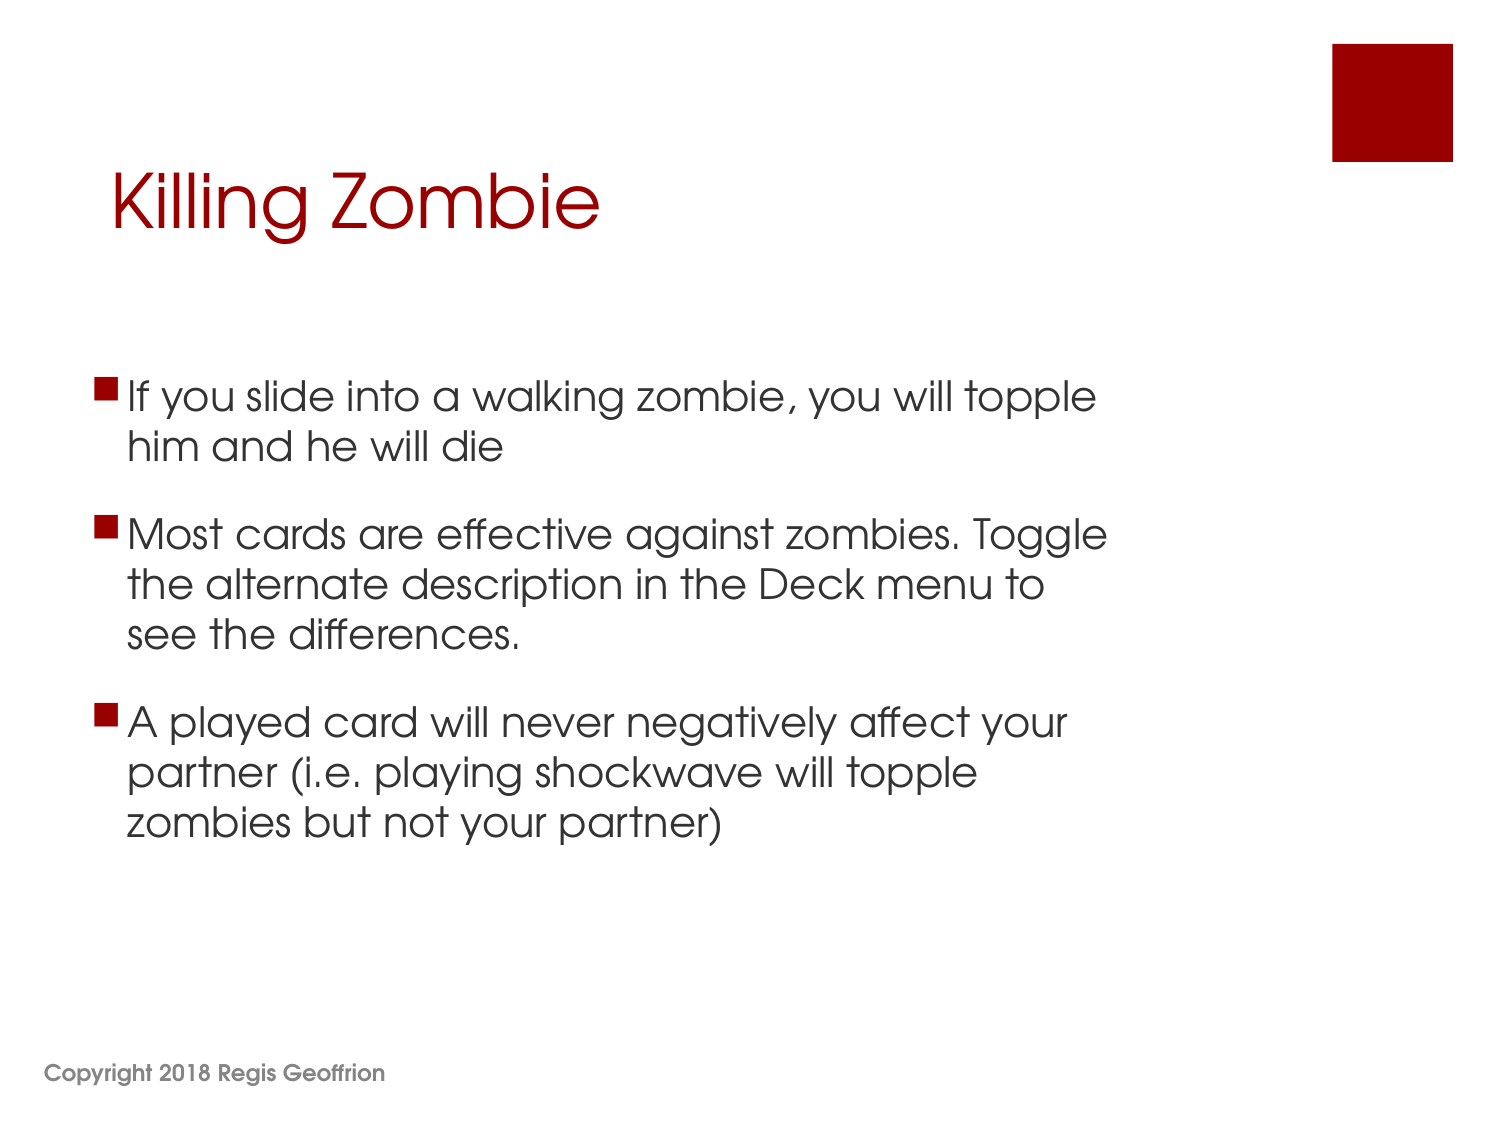

# Killing Zombie
If you slide into a walking zombie, you will topple him and he will die
Most cards are effective against zombies. Toggle the alternate description in the Deck menu to see the differences.
A played card will never negatively affect your partner (i.e. playing shockwave will topple zombies but not your partner)

Copyright 2018 Regis Geoffrion